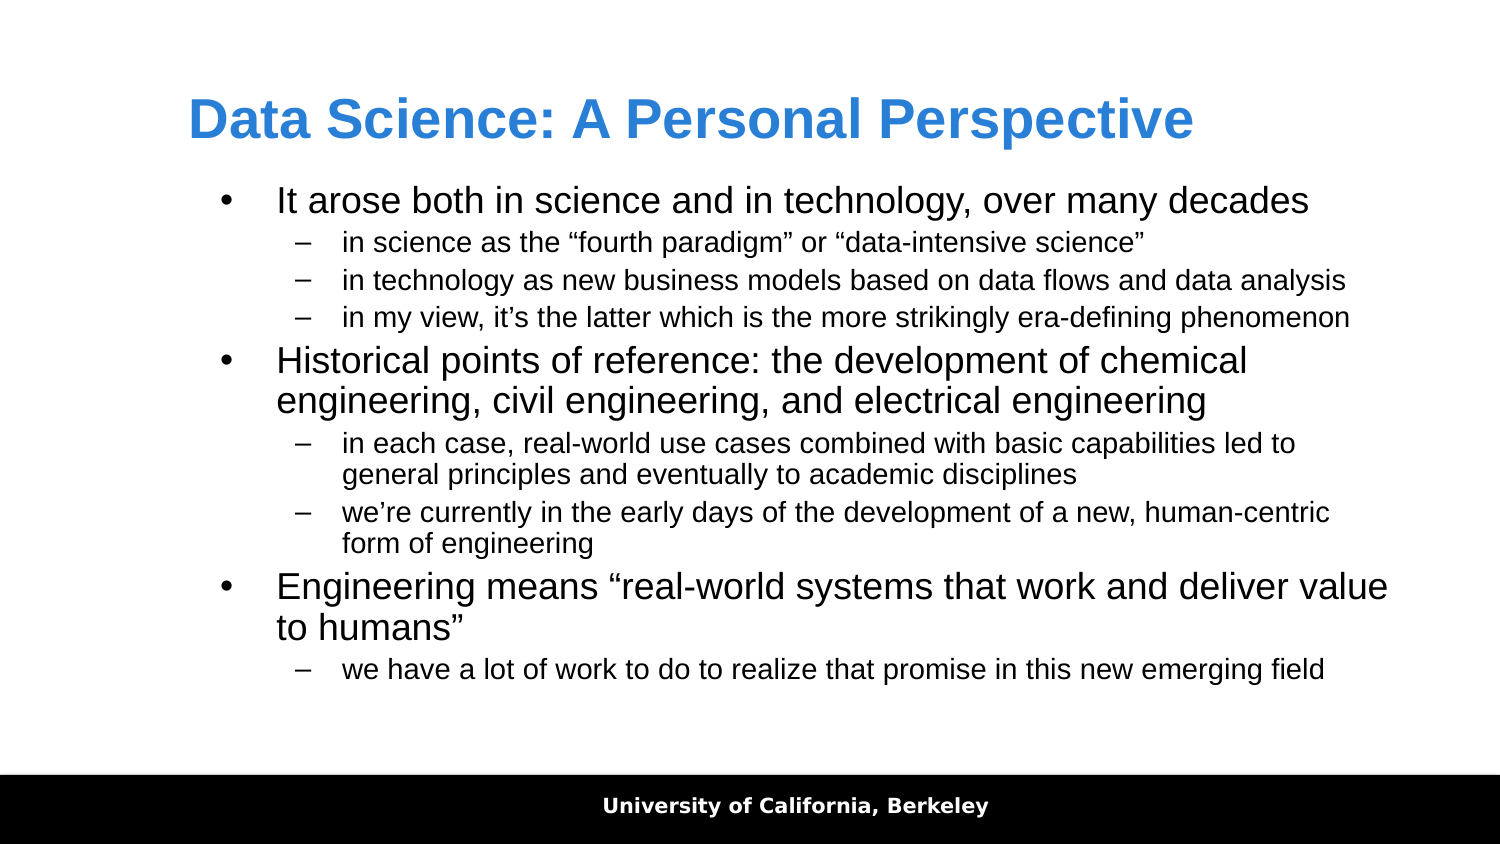

# Data Science: A Personal Perspective
It arose both in science and in technology, over many decades
in science as the “fourth paradigm” or “data-intensive science”
in technology as new business models based on data flows and data analysis
in my view, it’s the latter which is the more strikingly era-defining phenomenon
Historical points of reference: the development of chemical engineering, civil engineering, and electrical engineering
in each case, real-world use cases combined with basic capabilities led to general principles and eventually to academic disciplines
we’re currently in the early days of the development of a new, human-centric form of engineering
Engineering means “real-world systems that work and deliver value to humans”
we have a lot of work to do to realize that promise in this new emerging field
University of California, Berkeley